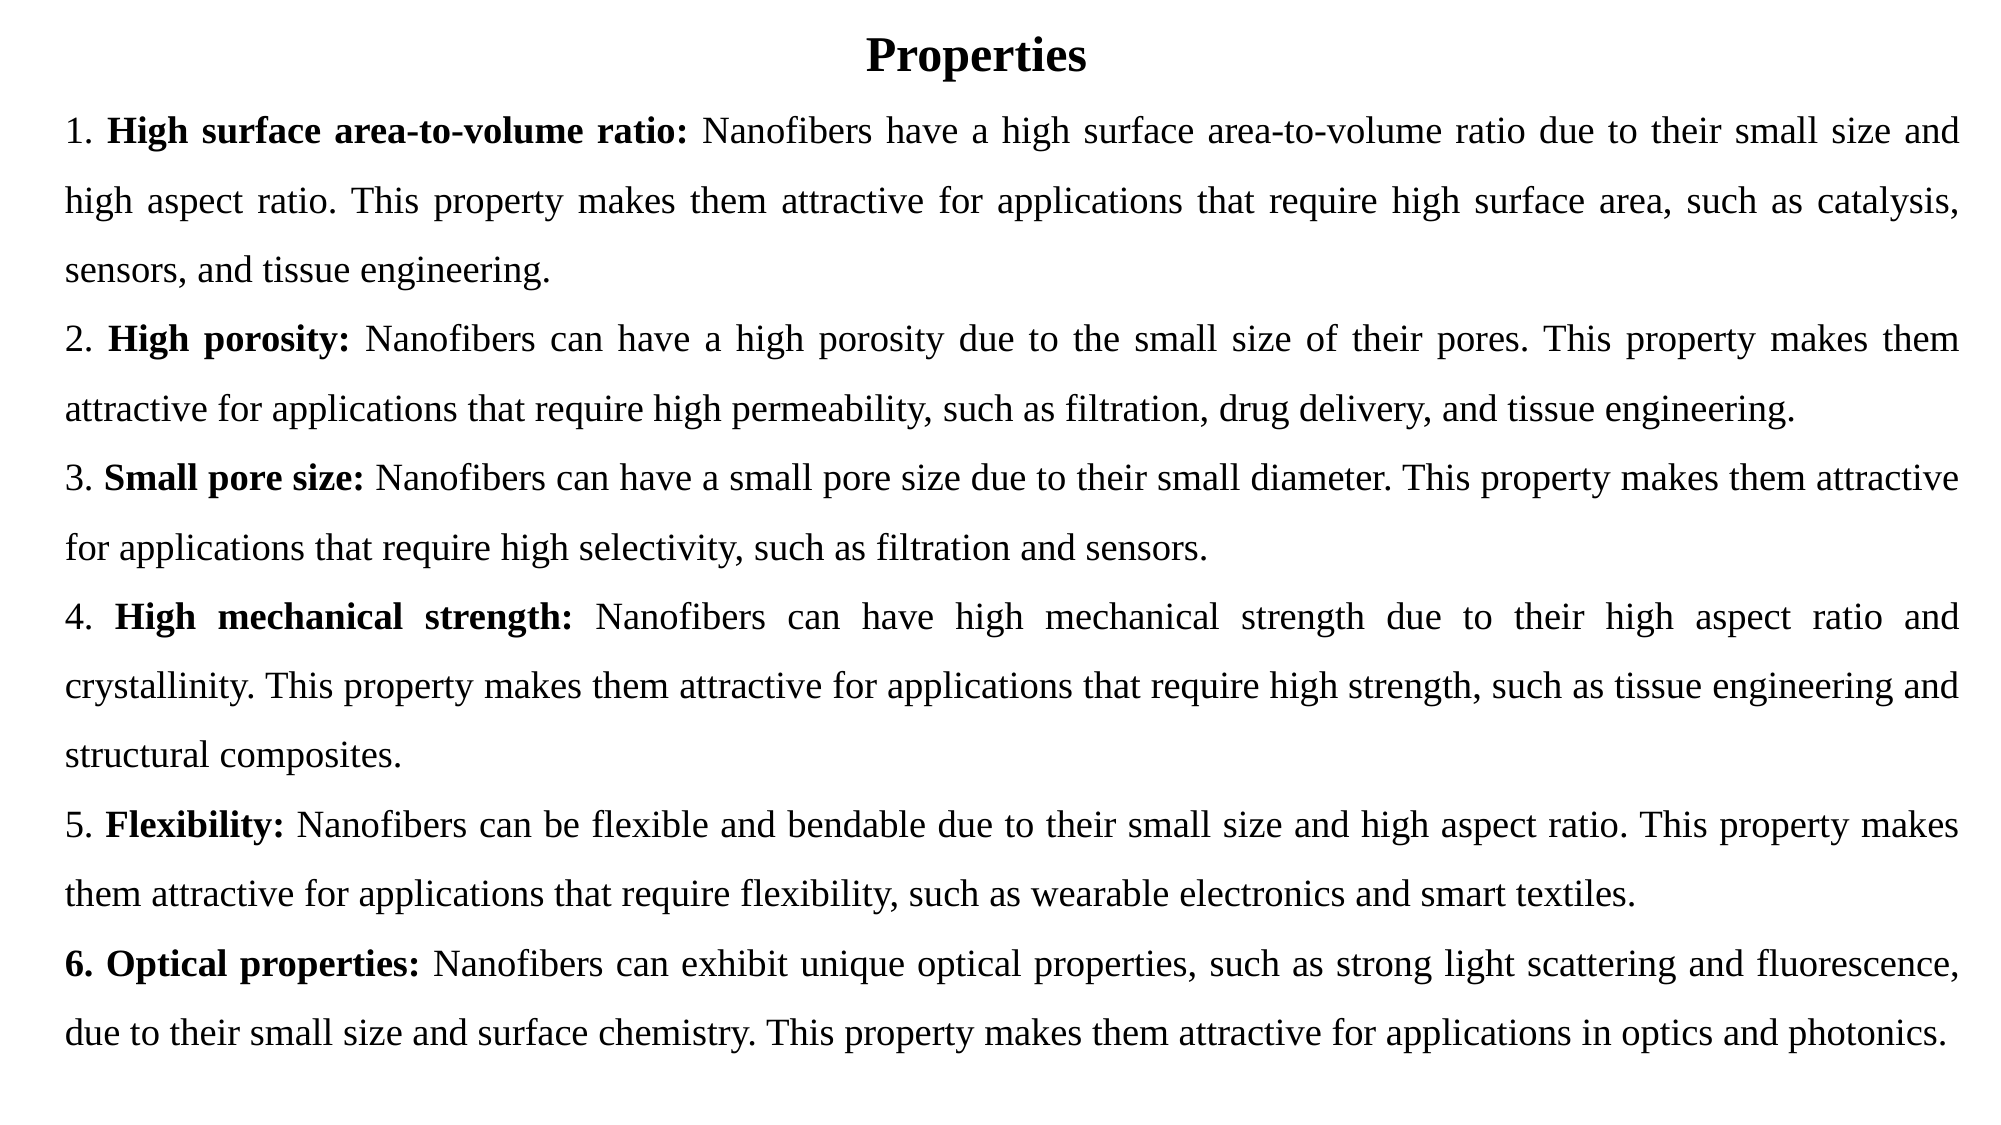

Properties
1. High surface area-to-volume ratio: Nanofibers have a high surface area-to-volume ratio due to their small size and high aspect ratio. This property makes them attractive for applications that require high surface area, such as catalysis, sensors, and tissue engineering.
2. High porosity: Nanofibers can have a high porosity due to the small size of their pores. This property makes them attractive for applications that require high permeability, such as filtration, drug delivery, and tissue engineering.
3. Small pore size: Nanofibers can have a small pore size due to their small diameter. This property makes them attractive for applications that require high selectivity, such as filtration and sensors.
4. High mechanical strength: Nanofibers can have high mechanical strength due to their high aspect ratio and crystallinity. This property makes them attractive for applications that require high strength, such as tissue engineering and structural composites.
5. Flexibility: Nanofibers can be flexible and bendable due to their small size and high aspect ratio. This property makes them attractive for applications that require flexibility, such as wearable electronics and smart textiles.
6. Optical properties: Nanofibers can exhibit unique optical properties, such as strong light scattering and fluorescence, due to their small size and surface chemistry. This property makes them attractive for applications in optics and photonics.